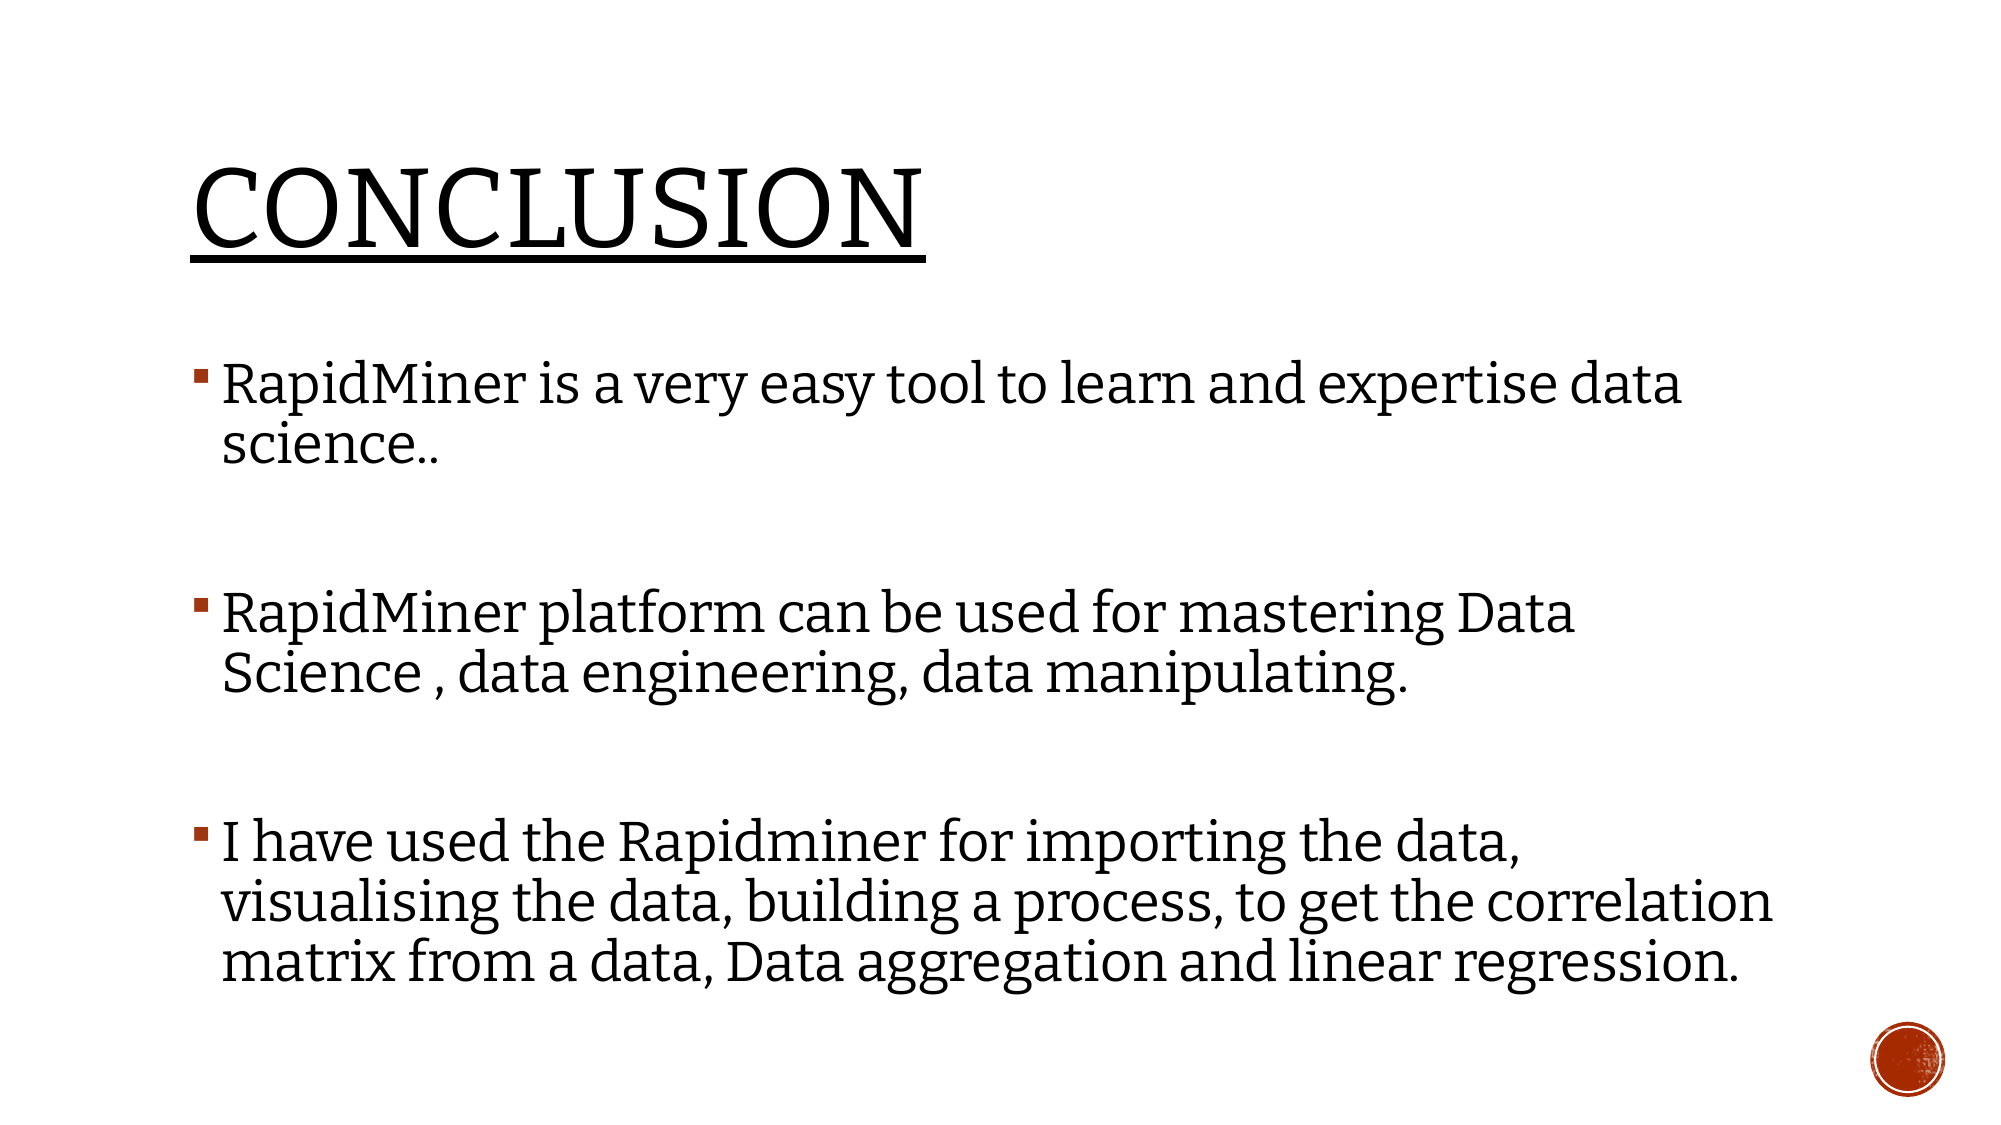

# conclusion
RapidMiner is a very easy tool to learn and expertise data science..

RapidMiner platform can be used for mastering Data Science , data engineering, data manipulating.

I have used the Rapidminer for importing the data, visualising the data, building a process, to get the correlation matrix from a data, Data aggregation and linear regression.